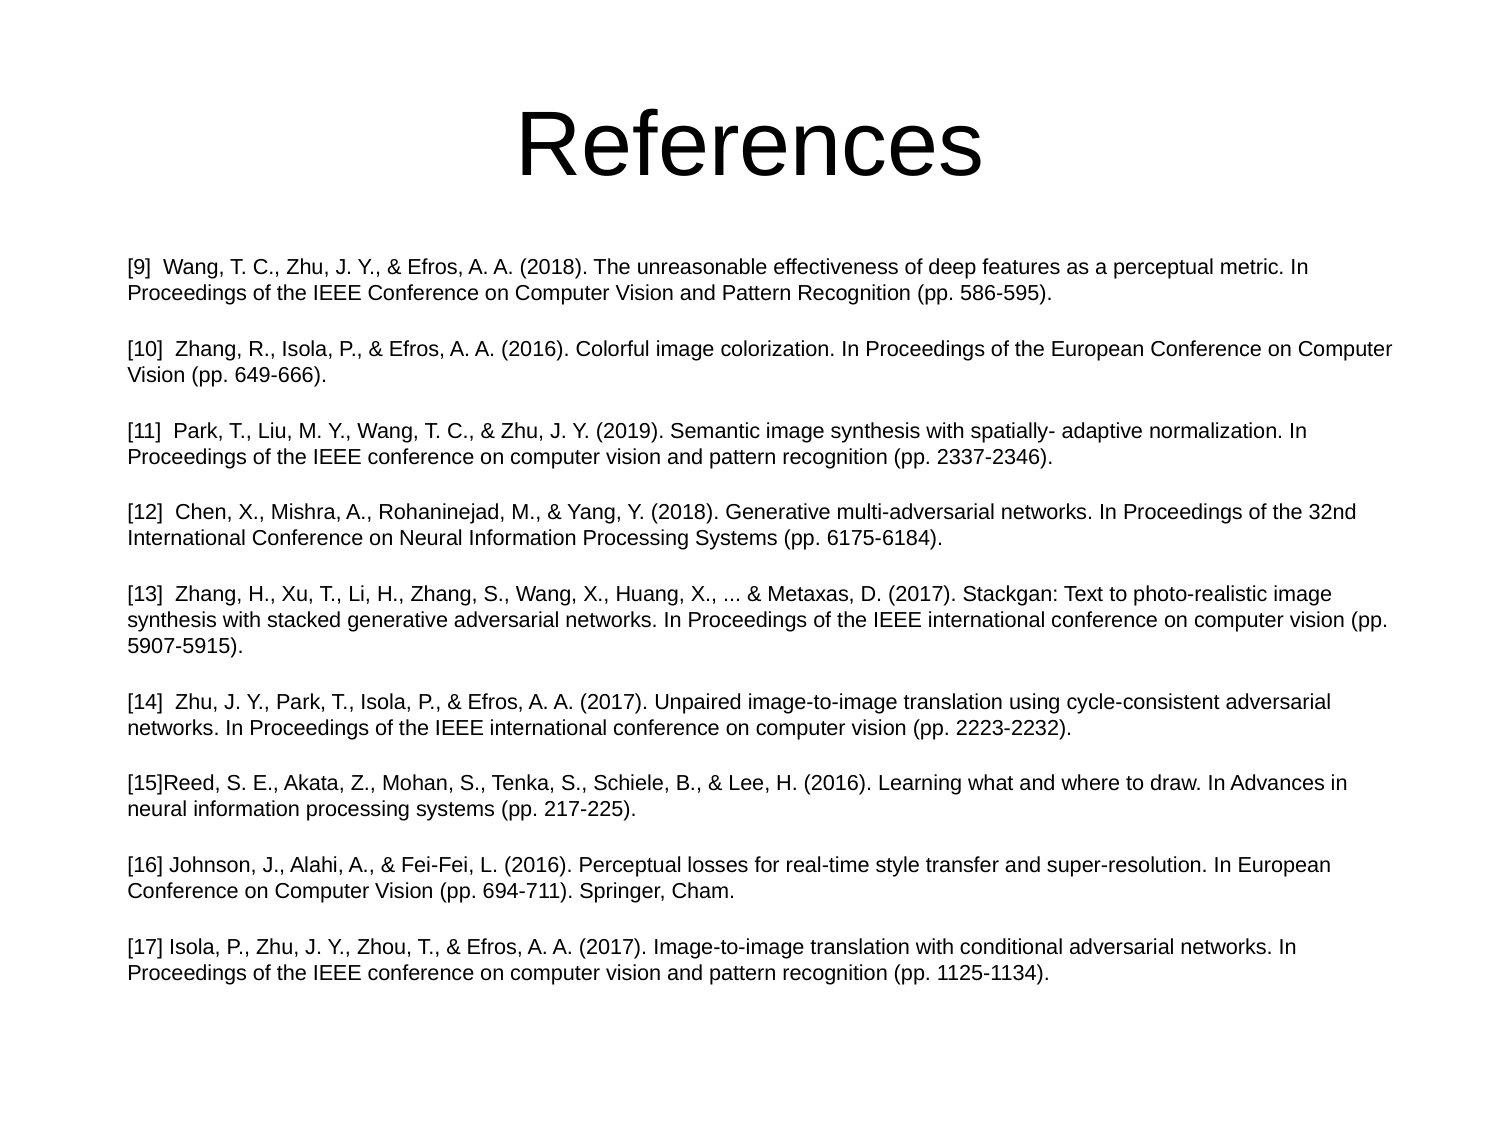

# References
[9]  Wang, T. C., Zhu, J. Y., & Efros, A. A. (2018). The unreasonable effectiveness of deep features as a perceptual metric. In Proceedings of the IEEE Conference on Computer Vision and Pattern Recognition (pp. 586-595).

[10]  Zhang, R., Isola, P., & Efros, A. A. (2016). Colorful image colorization. In Proceedings of the European Conference on Computer Vision (pp. 649-666).

[11]  Park, T., Liu, M. Y., Wang, T. C., & Zhu, J. Y. (2019). Semantic image synthesis with spatially- adaptive normalization. In Proceedings of the IEEE conference on computer vision and pattern recognition (pp. 2337-2346).

[12]  Chen, X., Mishra, A., Rohaninejad, M., & Yang, Y. (2018). Generative multi-adversarial networks. In Proceedings of the 32nd International Conference on Neural Information Processing Systems (pp. 6175-6184).

[13]  Zhang, H., Xu, T., Li, H., Zhang, S., Wang, X., Huang, X., ... & Metaxas, D. (2017). Stackgan: Text to photo-realistic image synthesis with stacked generative adversarial networks. In Proceedings of the IEEE international conference on computer vision (pp. 5907-5915).

[14]  Zhu, J. Y., Park, T., Isola, P., & Efros, A. A. (2017). Unpaired image-to-image translation using cycle-consistent adversarial networks. In Proceedings of the IEEE international conference on computer vision (pp. 2223-2232).

[15]Reed, S. E., Akata, Z., Mohan, S., Tenka, S., Schiele, B., & Lee, H. (2016). Learning what and where to draw. In Advances in neural information processing systems (pp. 217-225).

[16] Johnson, J., Alahi, A., & Fei-Fei, L. (2016). Perceptual losses for real-time style transfer and super-resolution. In European Conference on Computer Vision (pp. 694-711). Springer, Cham.

[17] Isola, P., Zhu, J. Y., Zhou, T., & Efros, A. A. (2017). Image-to-image translation with conditional adversarial networks. In Proceedings of the IEEE conference on computer vision and pattern recognition (pp. 1125-1134).

19